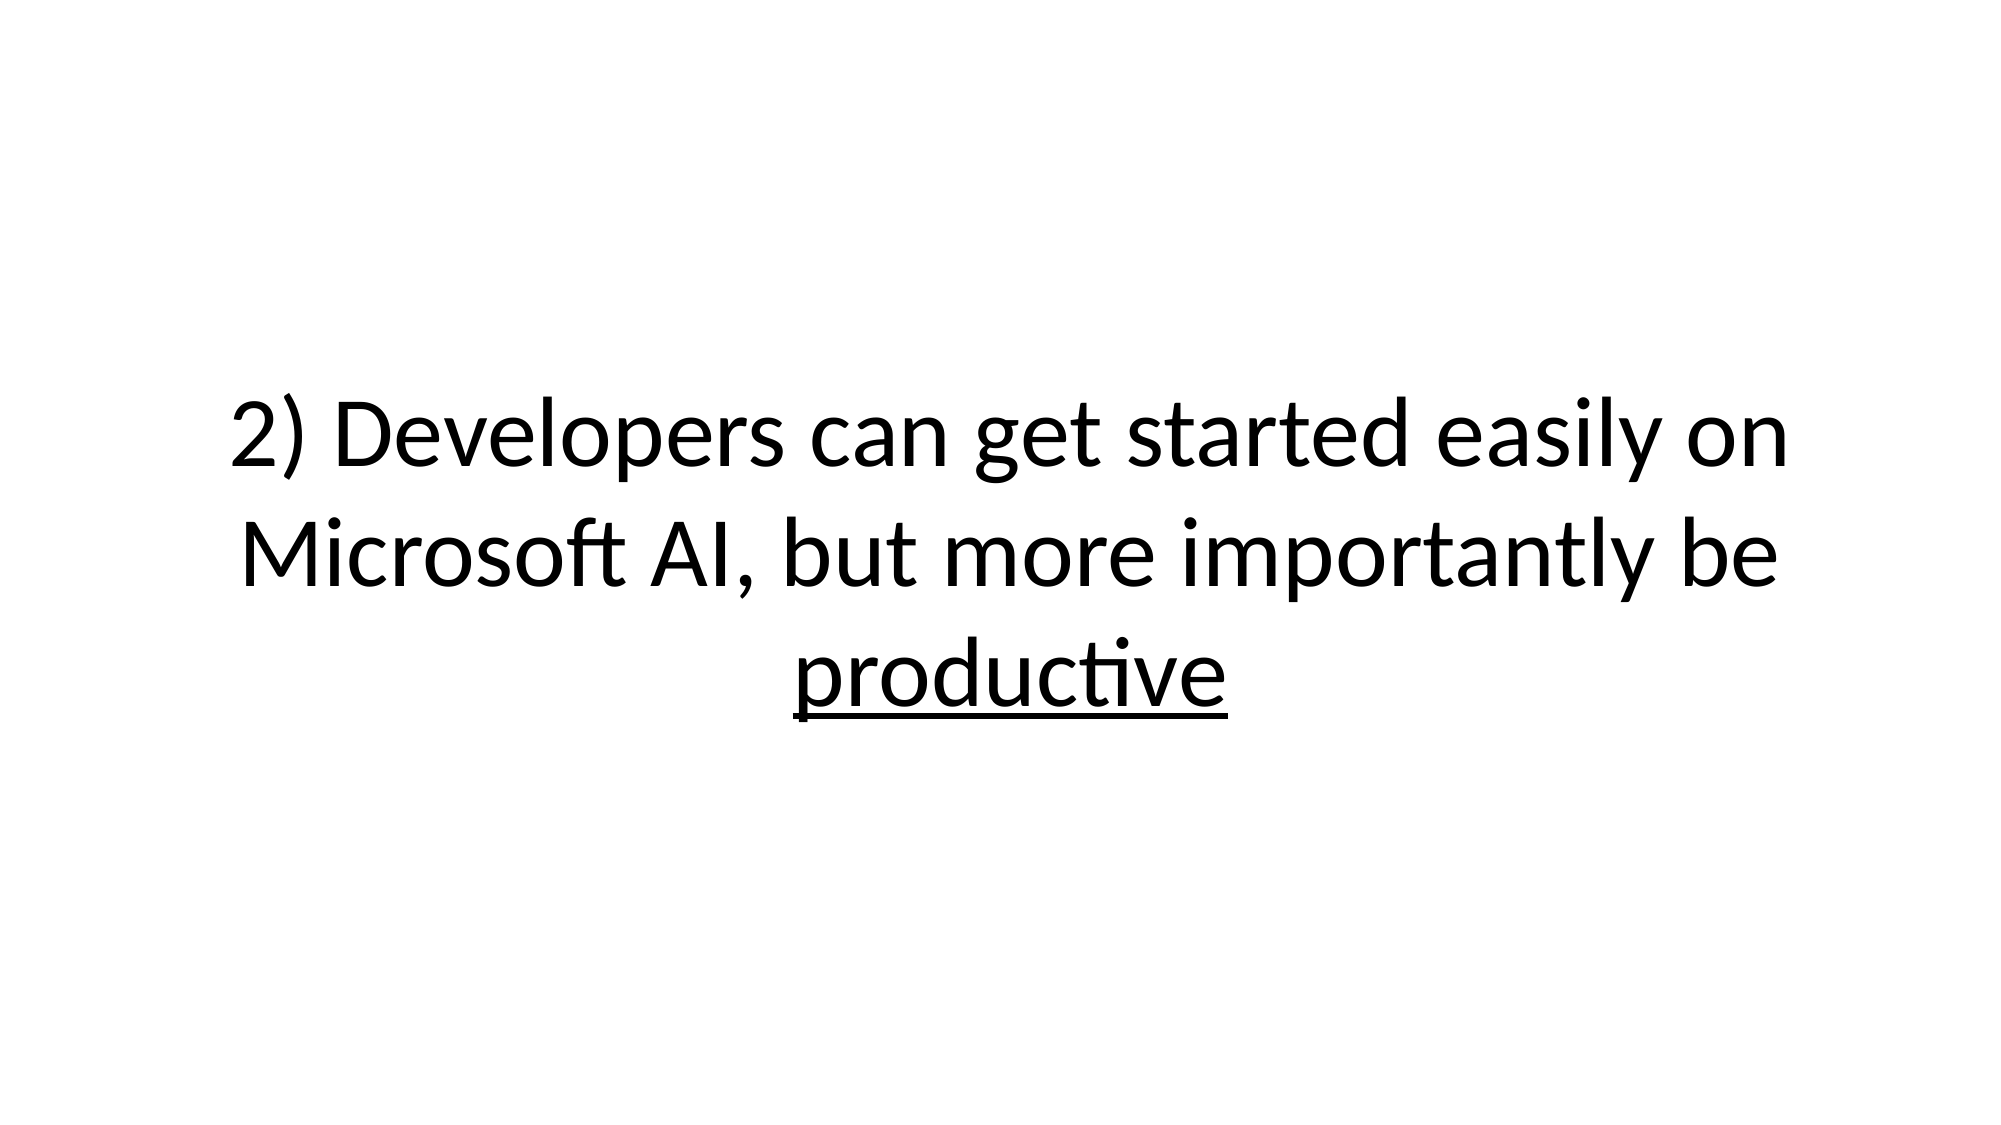

2) Developers can get started easily on Microsoft AI, but more importantly be productive